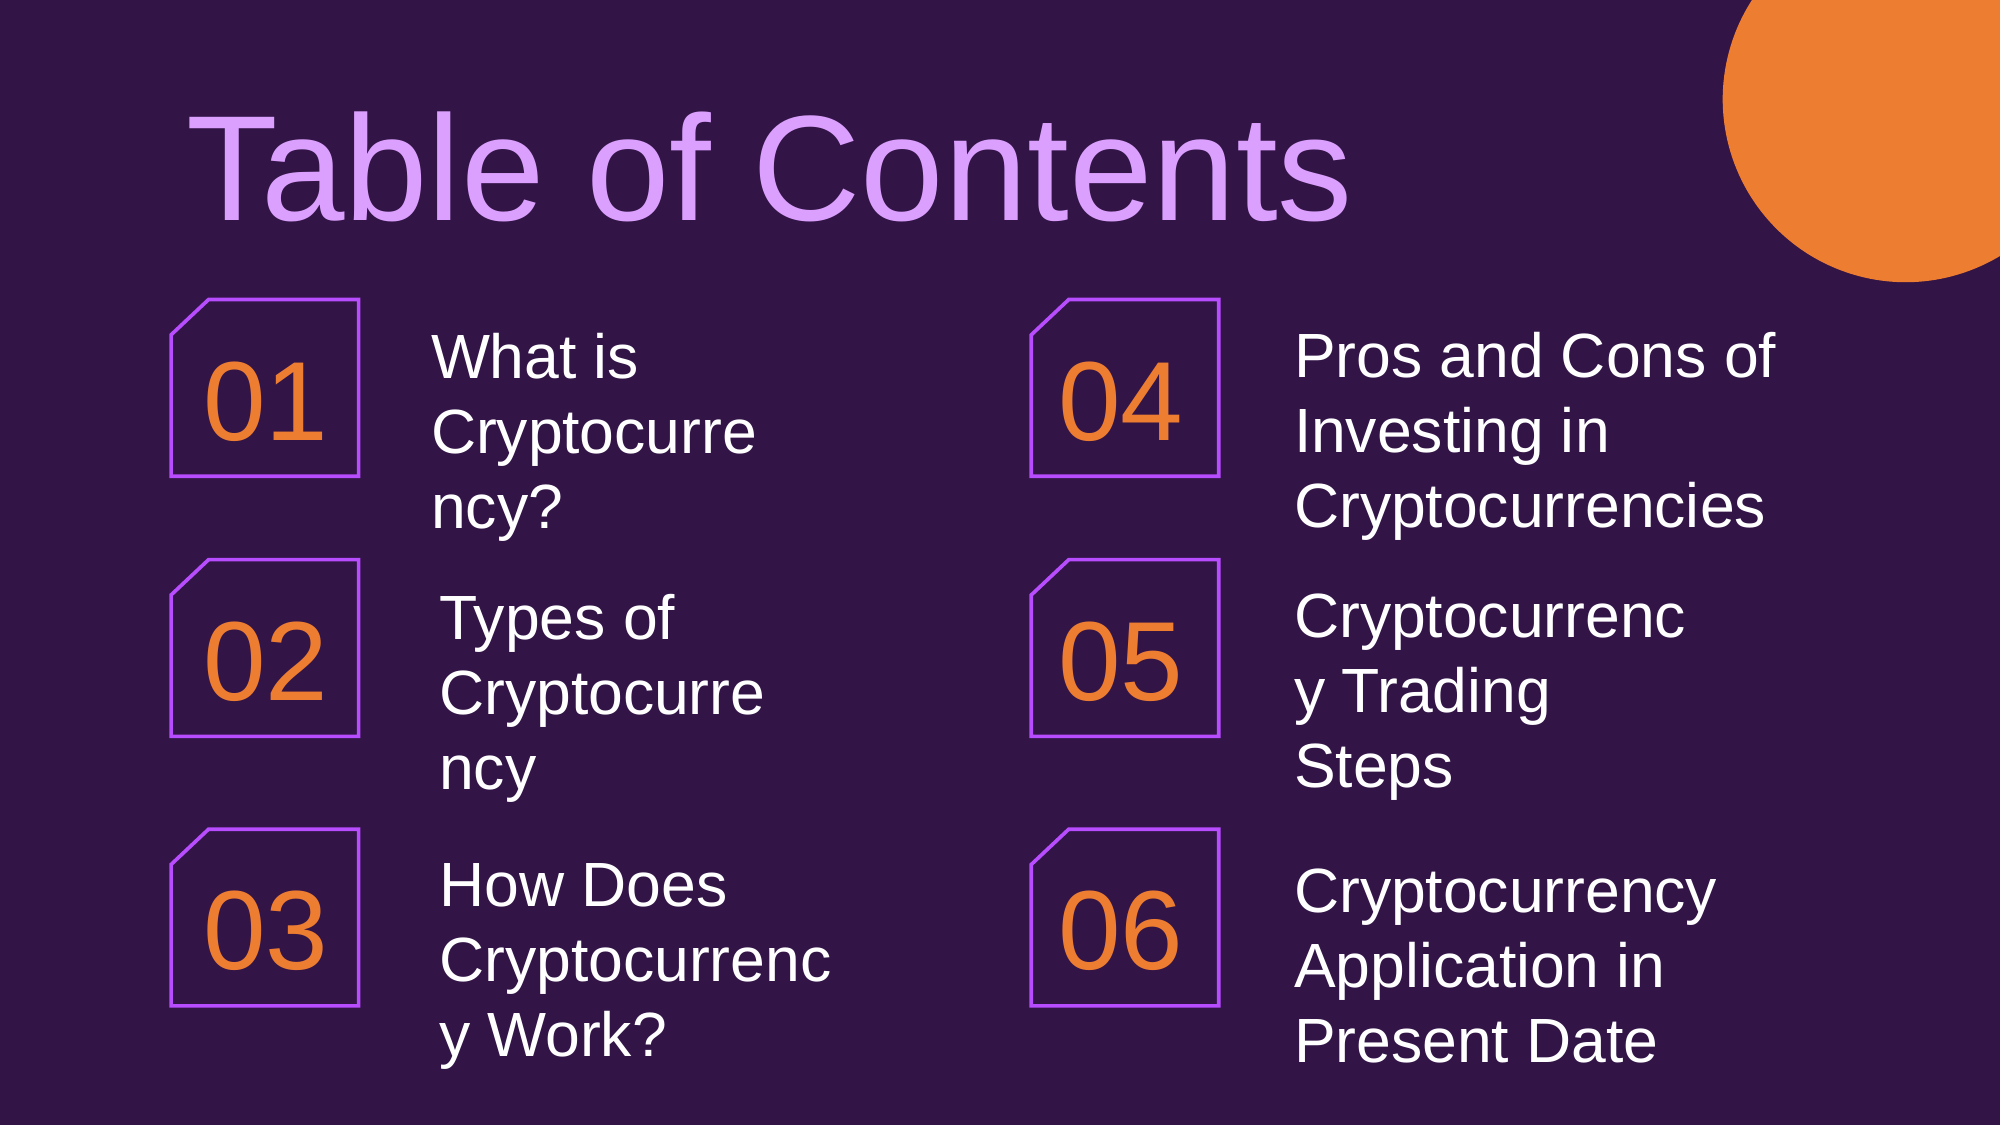

Table of Contents

Pros and Cons of Investing in Cryptocurrencies
What is Cryptocurrency?
01
04

Cryptocurrency Trading Steps
Types of Cryptocurrency
02
05

How Does Cryptocurrency Work?
Cryptocurrency Application in Present Date
03
06